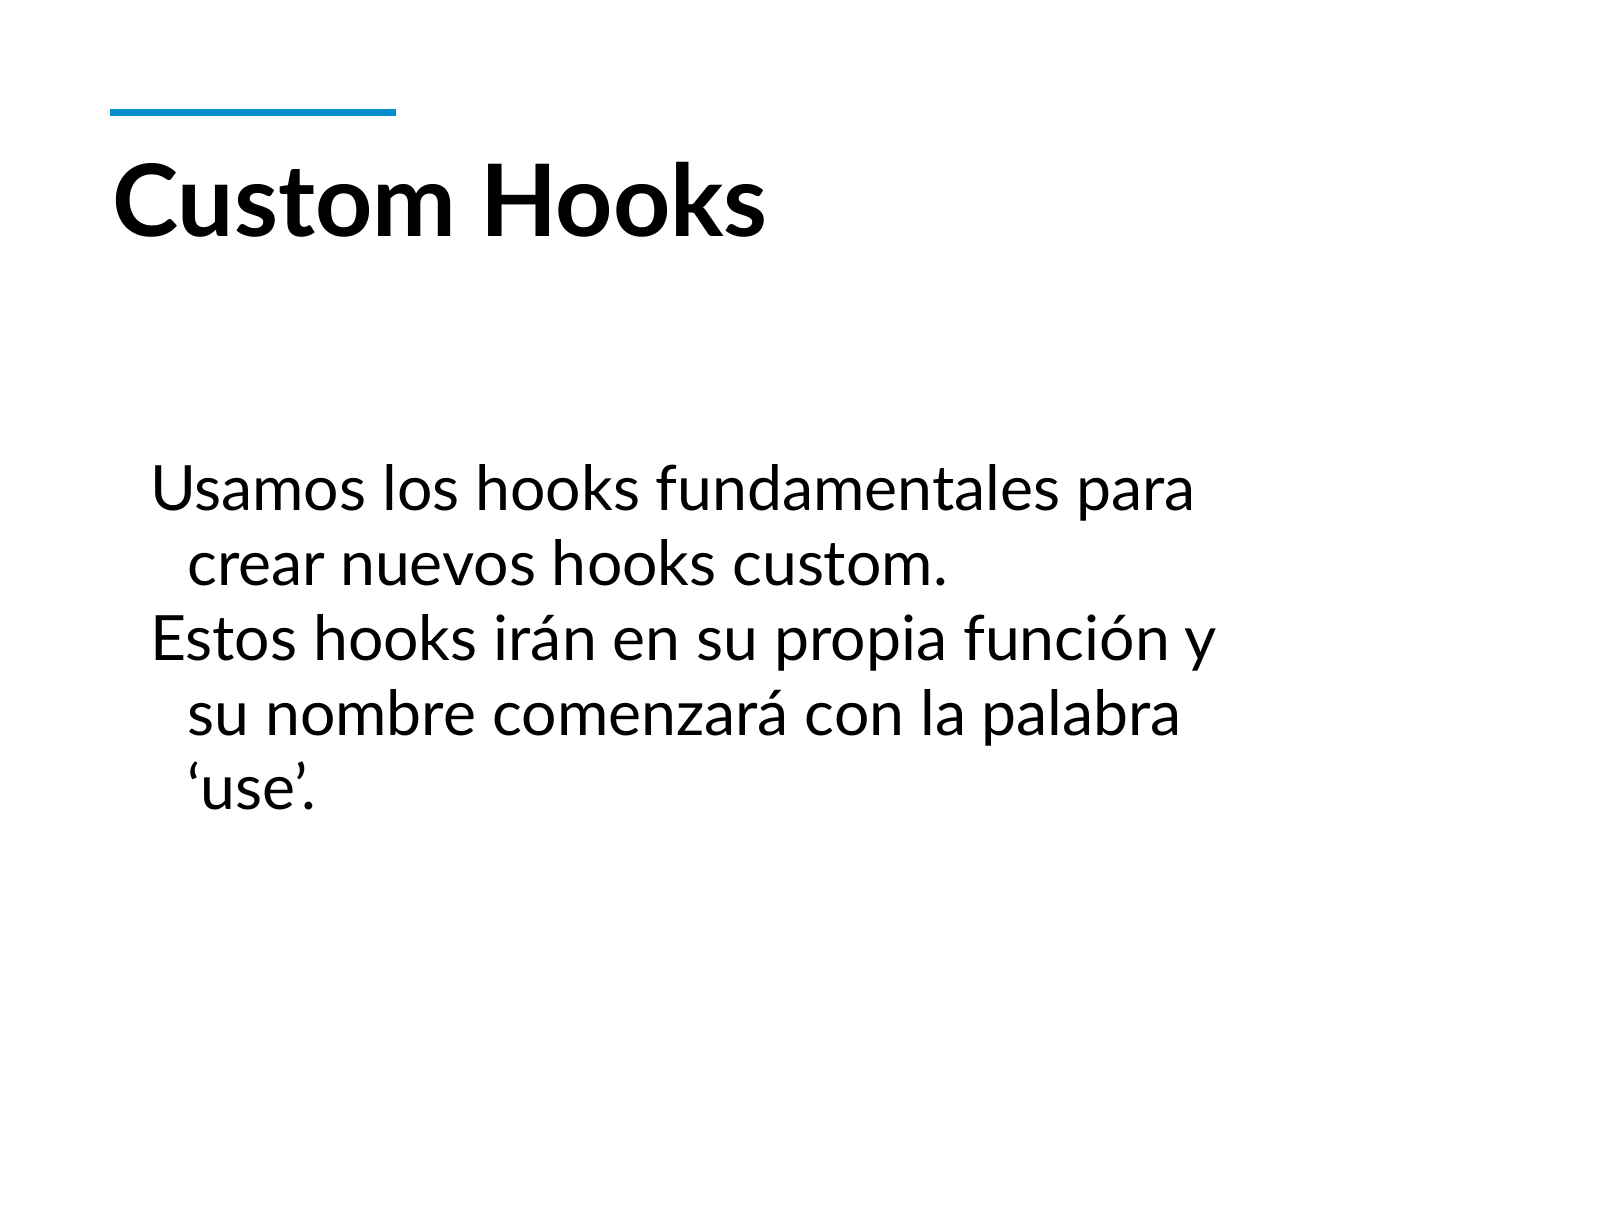

# Custom Hooks
Usamos los hooks fundamentales para crear nuevos hooks custom.
Estos hooks irán en su propia función y su nombre comenzará con la palabra ‘use’.